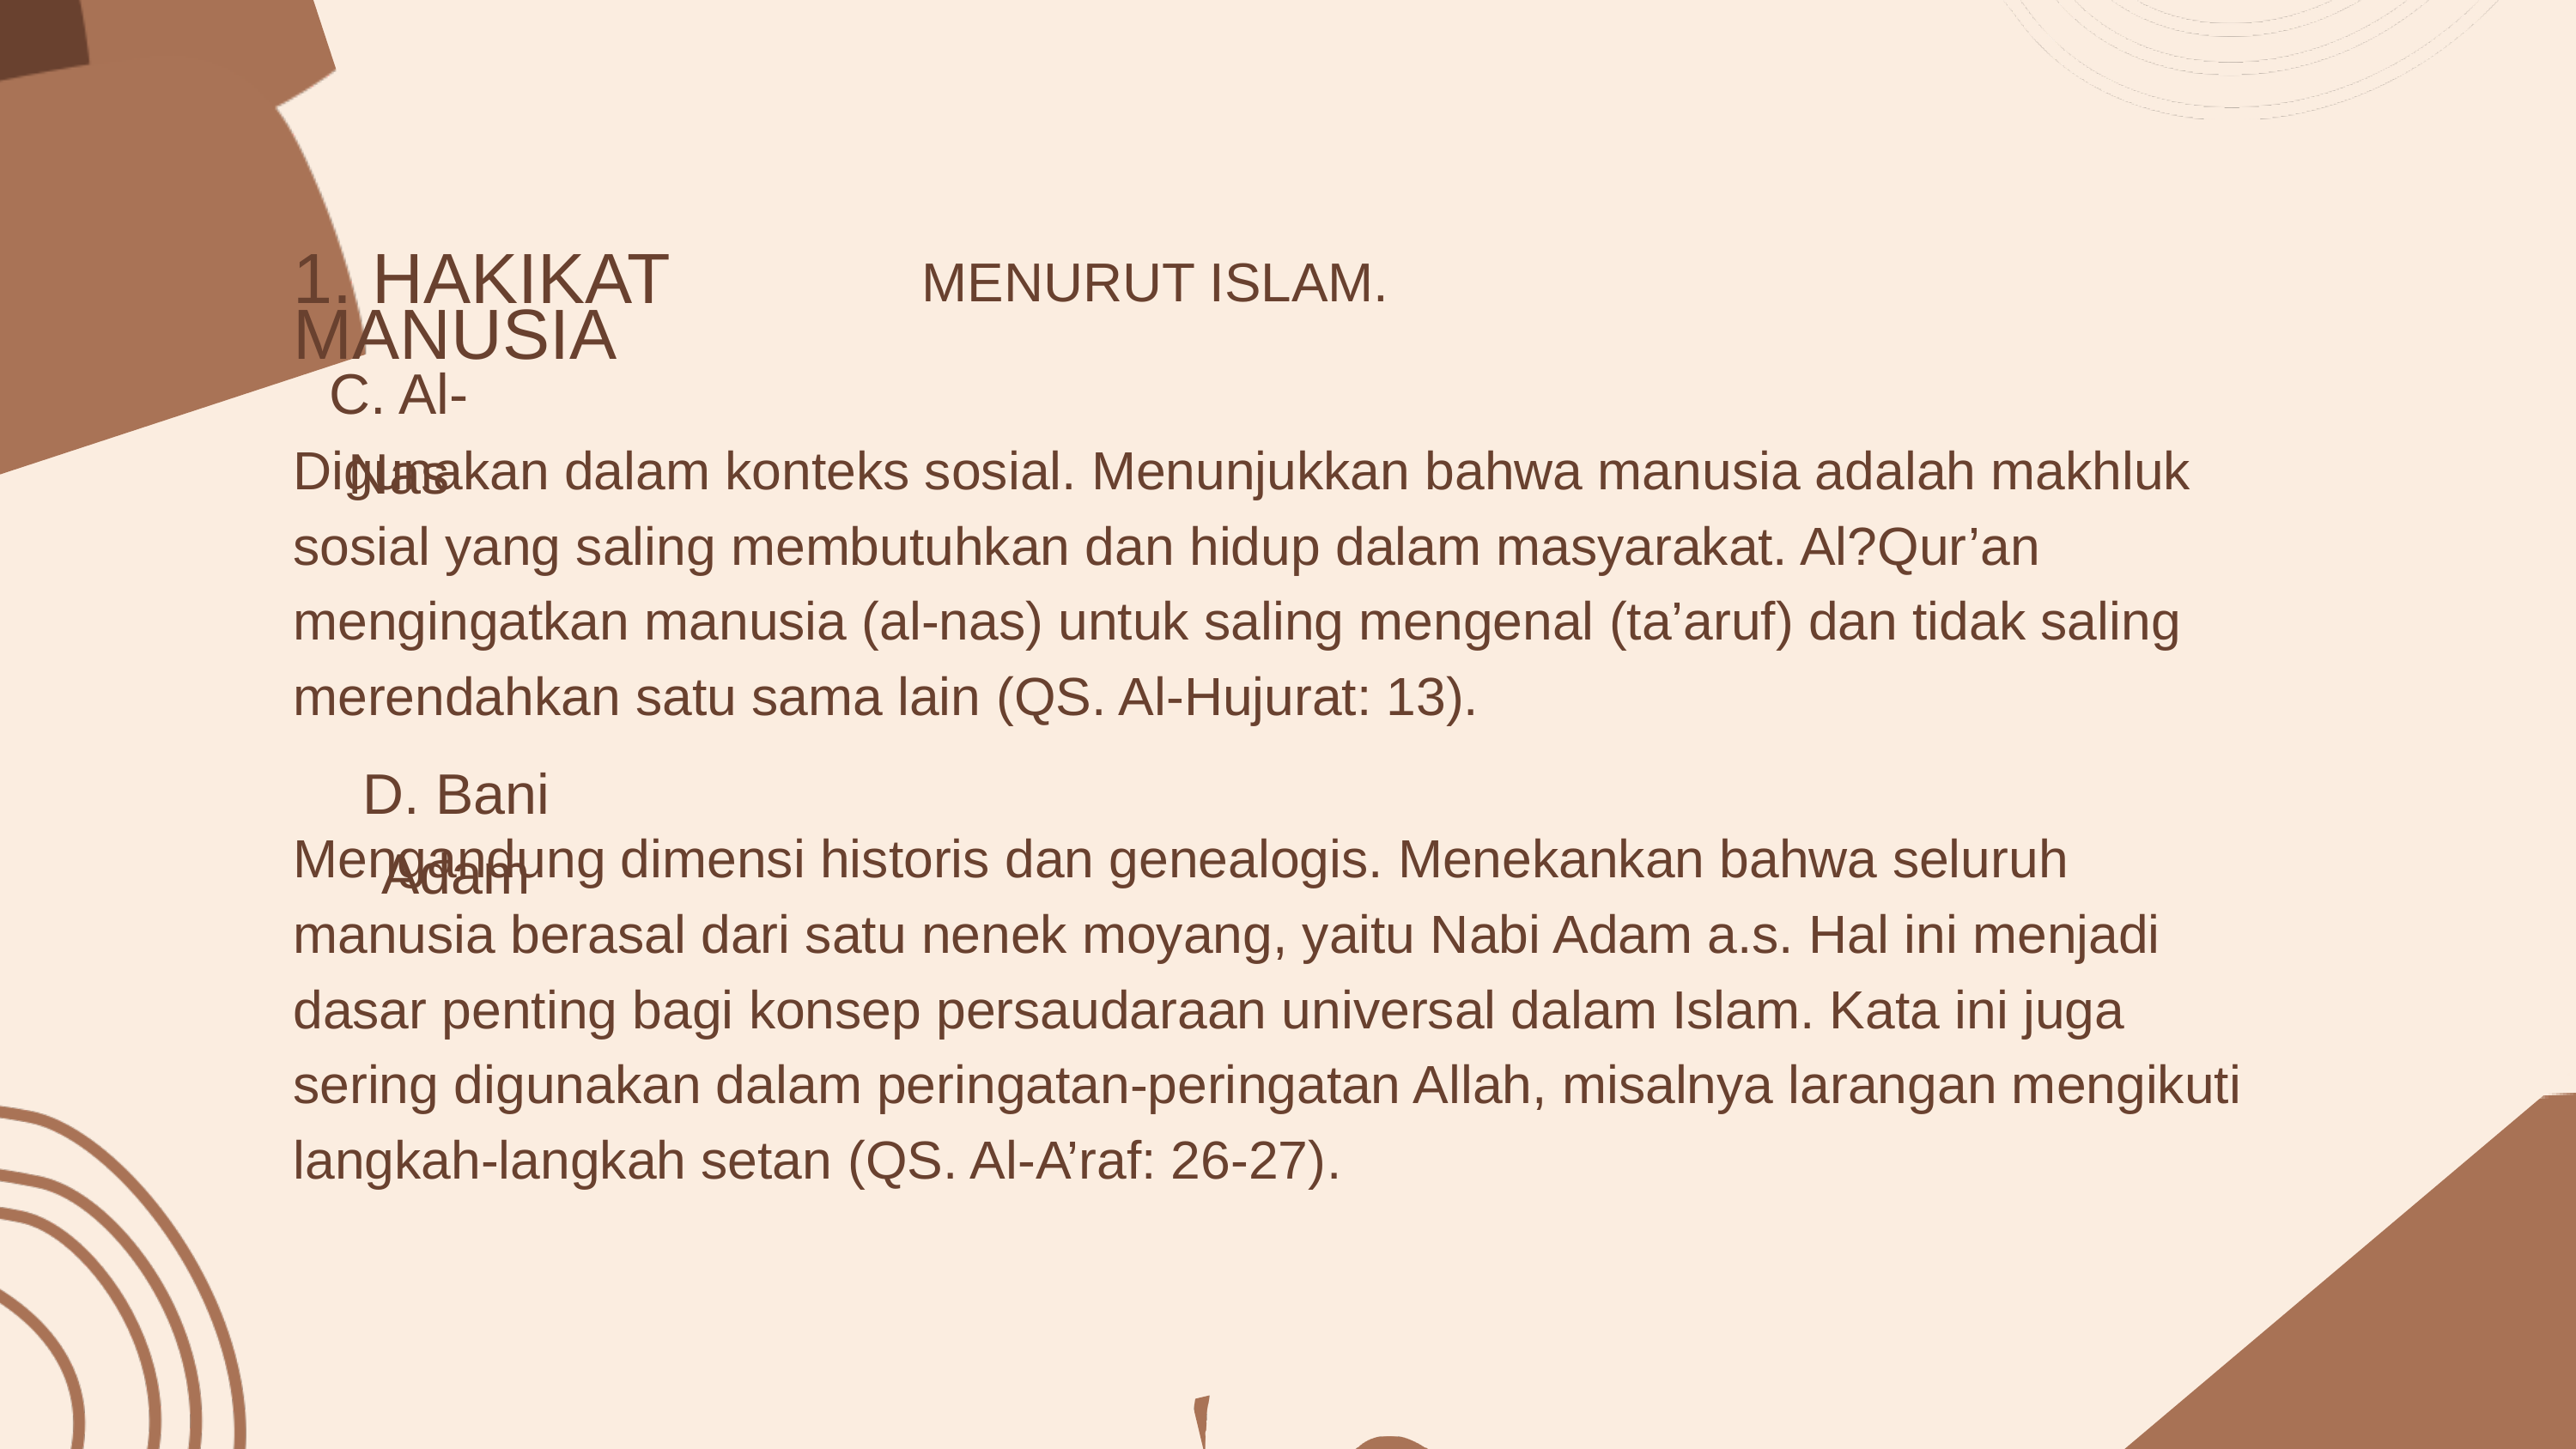

1. HAKIKAT MANUSIA
MENURUT ISLAM.
C. Al-Nas
Digunakan dalam konteks sosial. Menunjukkan bahwa manusia adalah makhluk sosial yang saling membutuhkan dan hidup dalam masyarakat. Al?Qur’an mengingatkan manusia (al-nas) untuk saling mengenal (ta’aruf) dan tidak saling merendahkan satu sama lain (QS. Al-Hujurat: 13).
D. Bani Adam
Mengandung dimensi historis dan genealogis. Menekankan bahwa seluruh manusia berasal dari satu nenek moyang, yaitu Nabi Adam a.s. Hal ini menjadi dasar penting bagi konsep persaudaraan universal dalam Islam. Kata ini juga sering digunakan dalam peringatan-peringatan Allah, misalnya larangan mengikuti langkah-langkah setan (QS. Al-A’raf: 26-27).